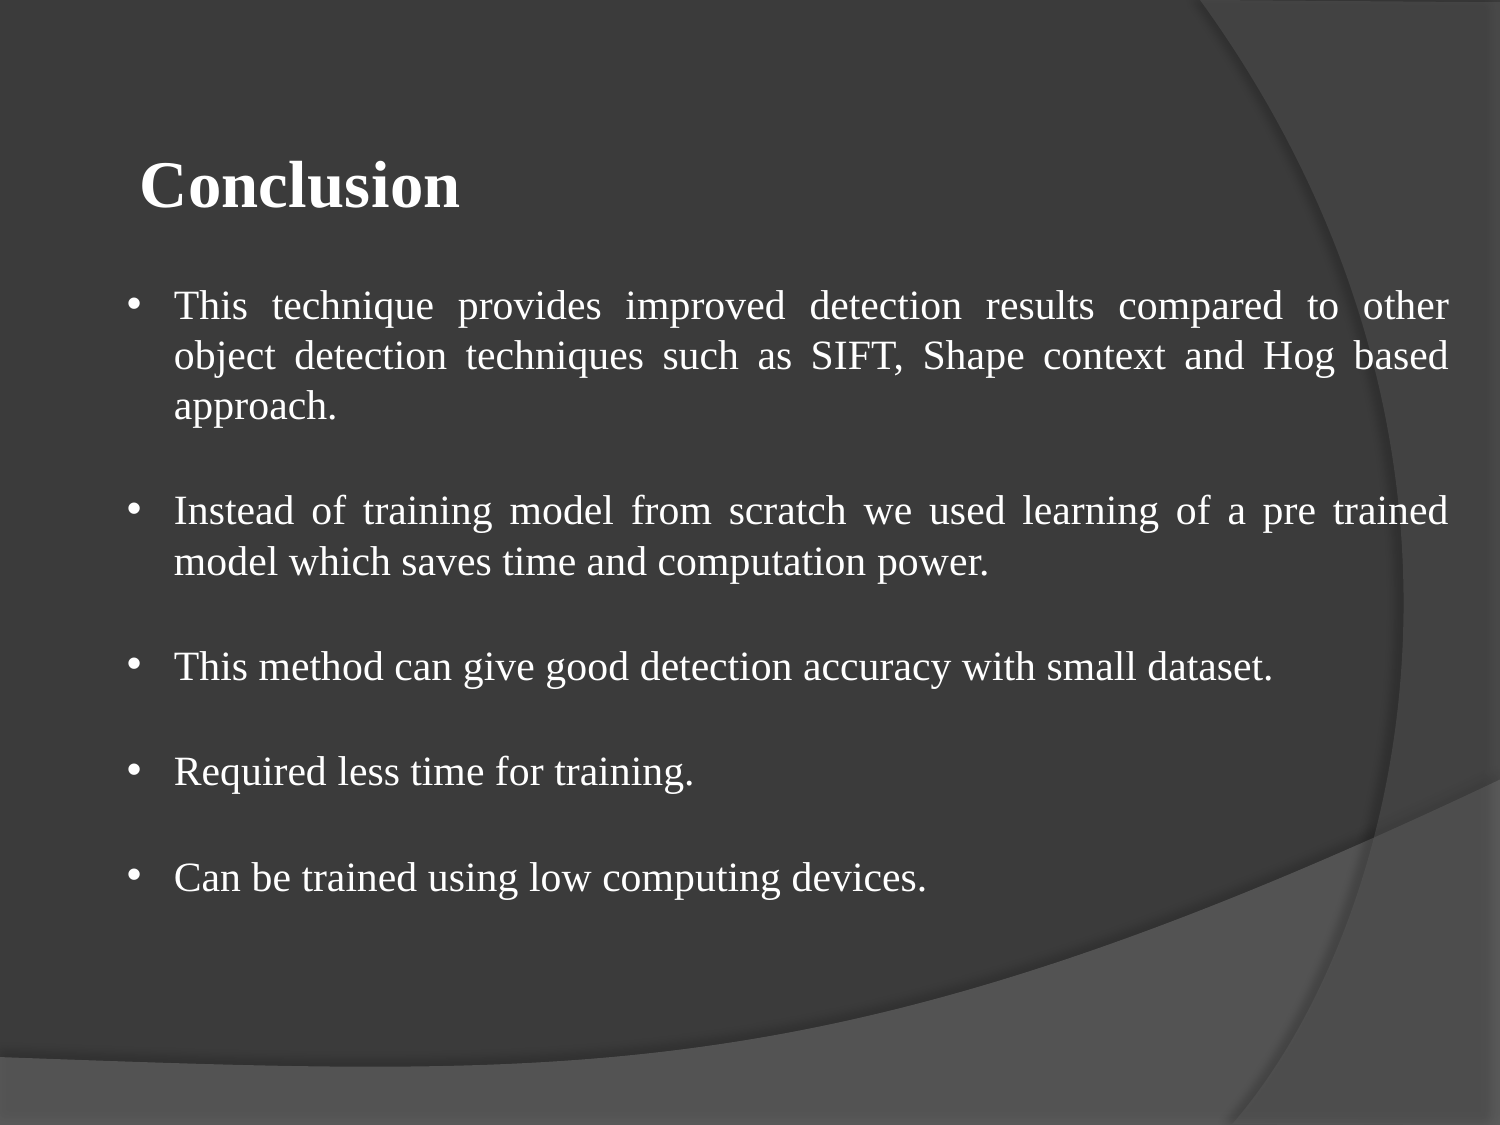

# Conclusion
This technique provides improved detection results compared to other object detection techniques such as SIFT, Shape context and Hog based approach.

Instead of training model from scratch we used learning of a pre trained model which saves time and computation power.

This method can give good detection accuracy with small dataset.

Required less time for training.

Can be trained using low computing devices.